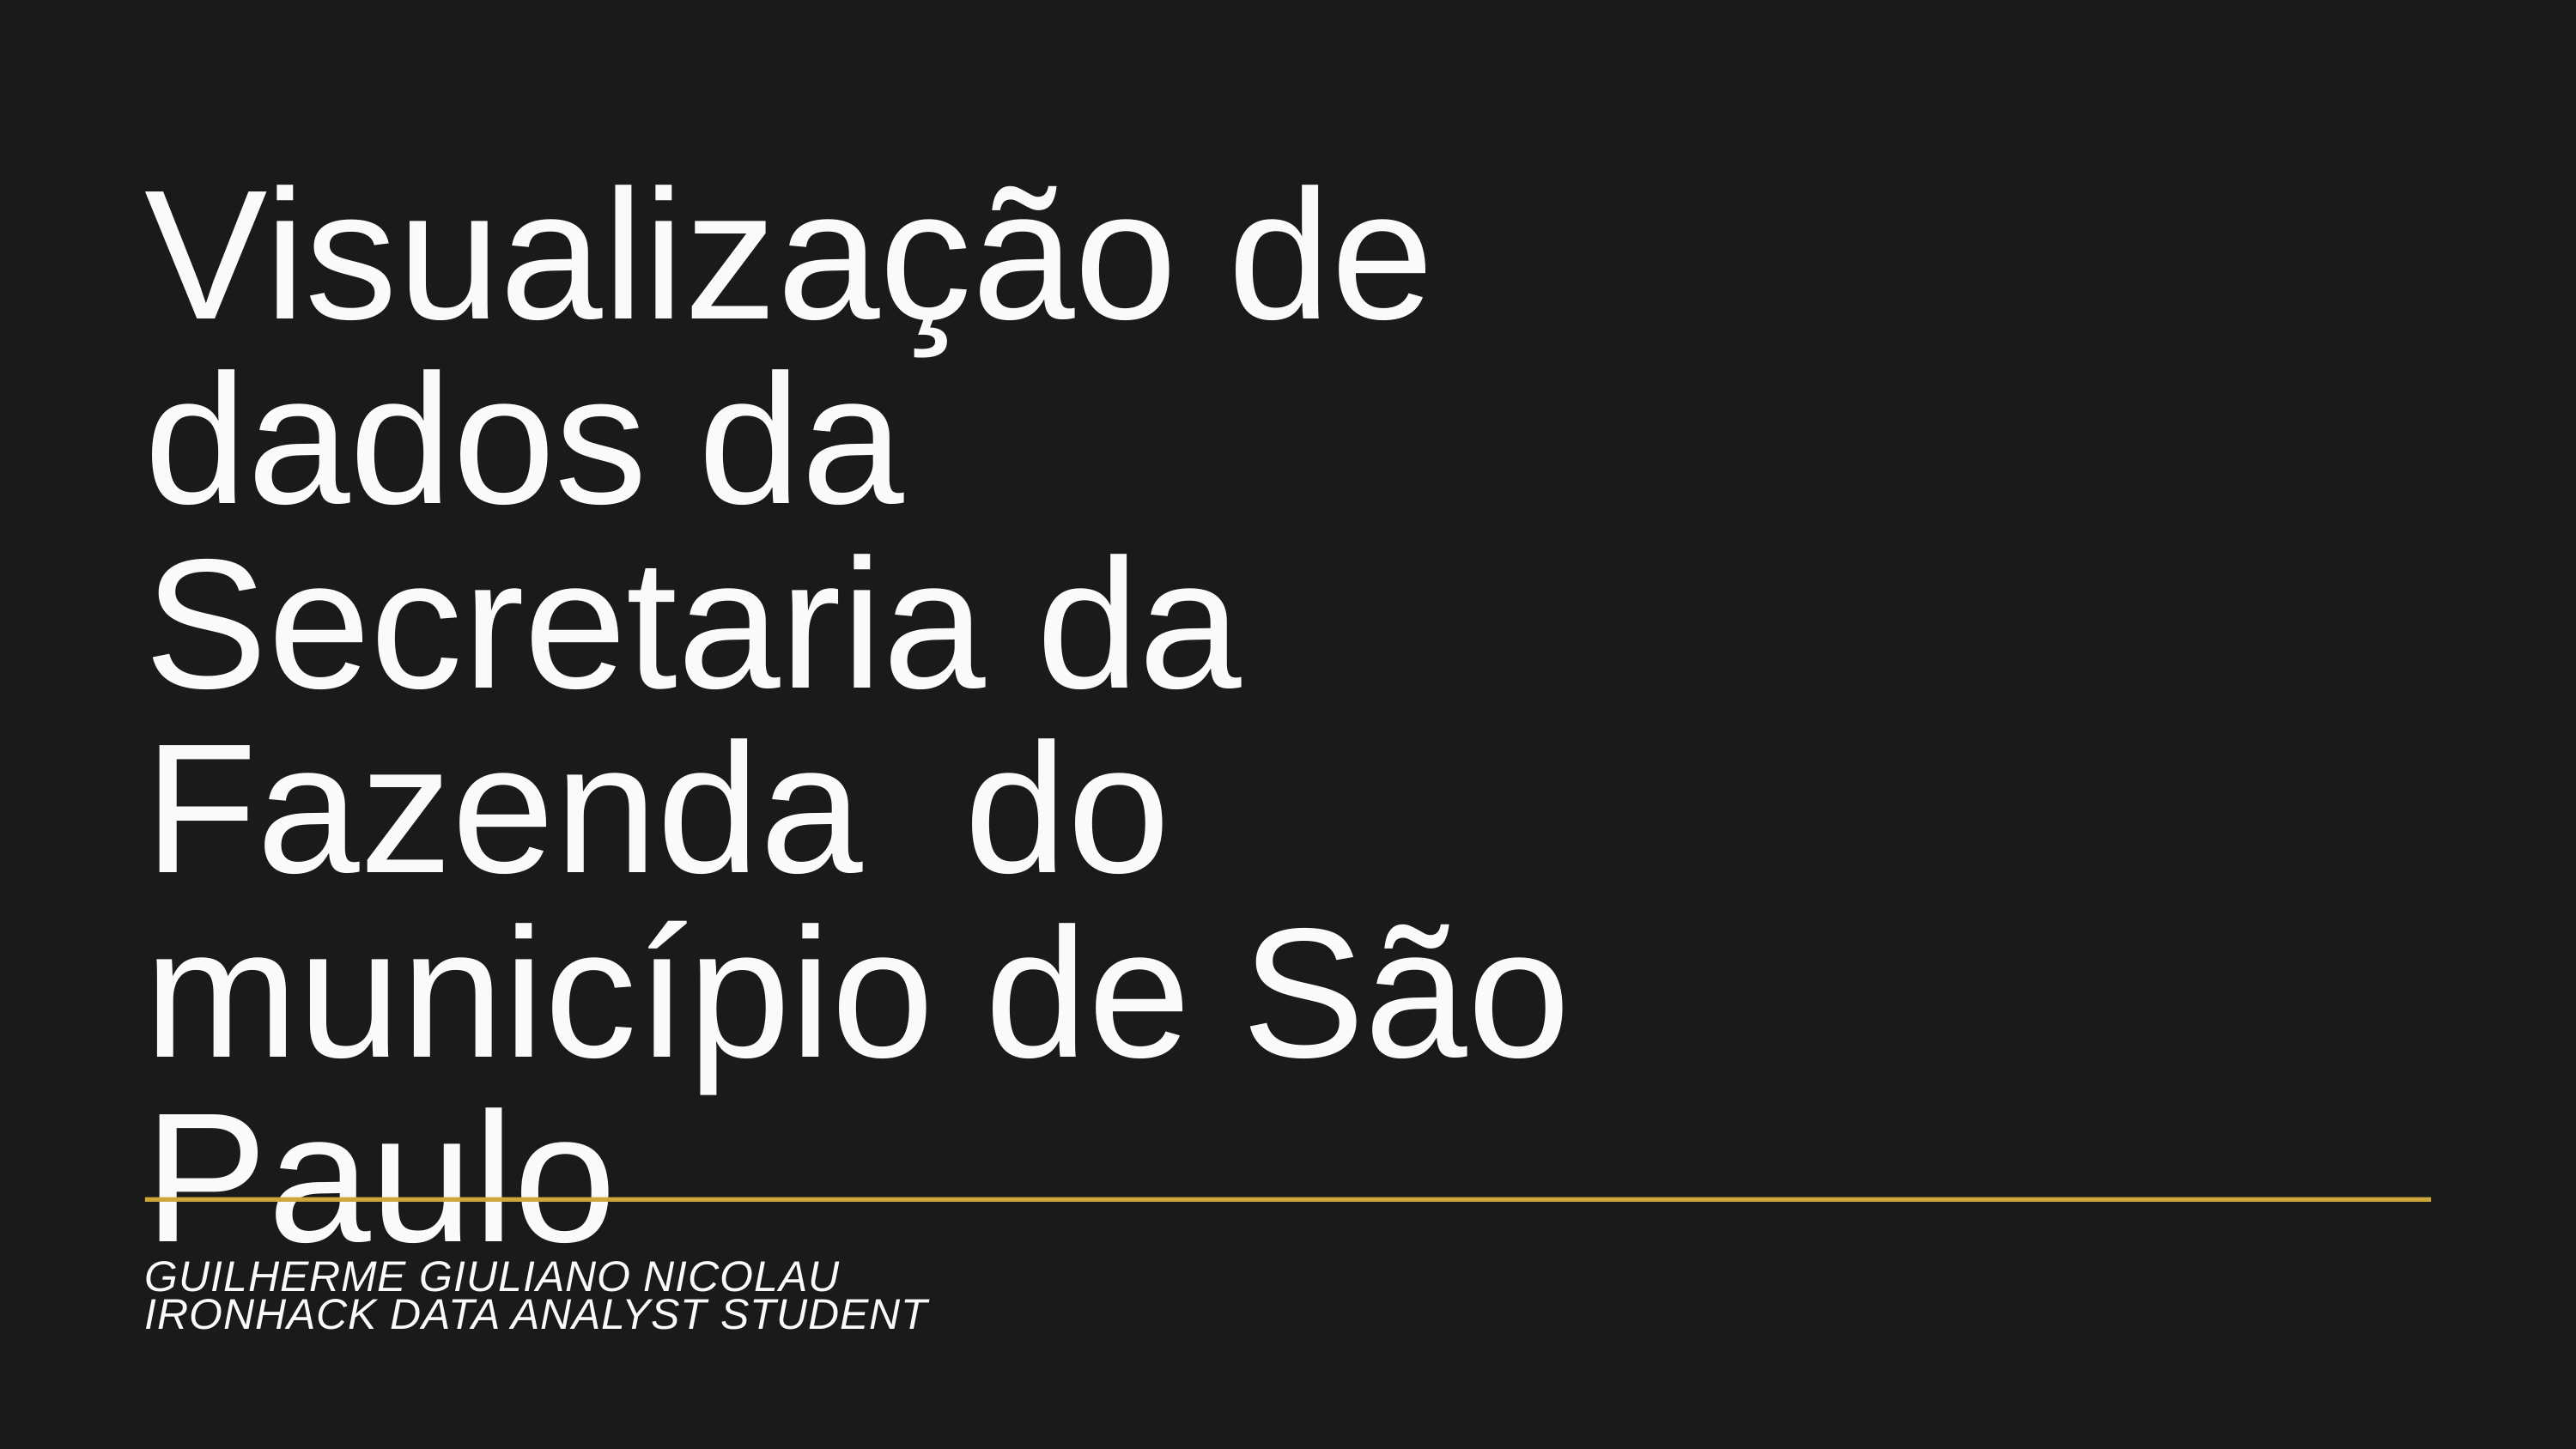

Visualização de dados da Secretaria da Fazenda  do município de São Paulo

GUILHERME GIULIANO NICOLAU
IRONHACK DATA ANALYST STUDENT